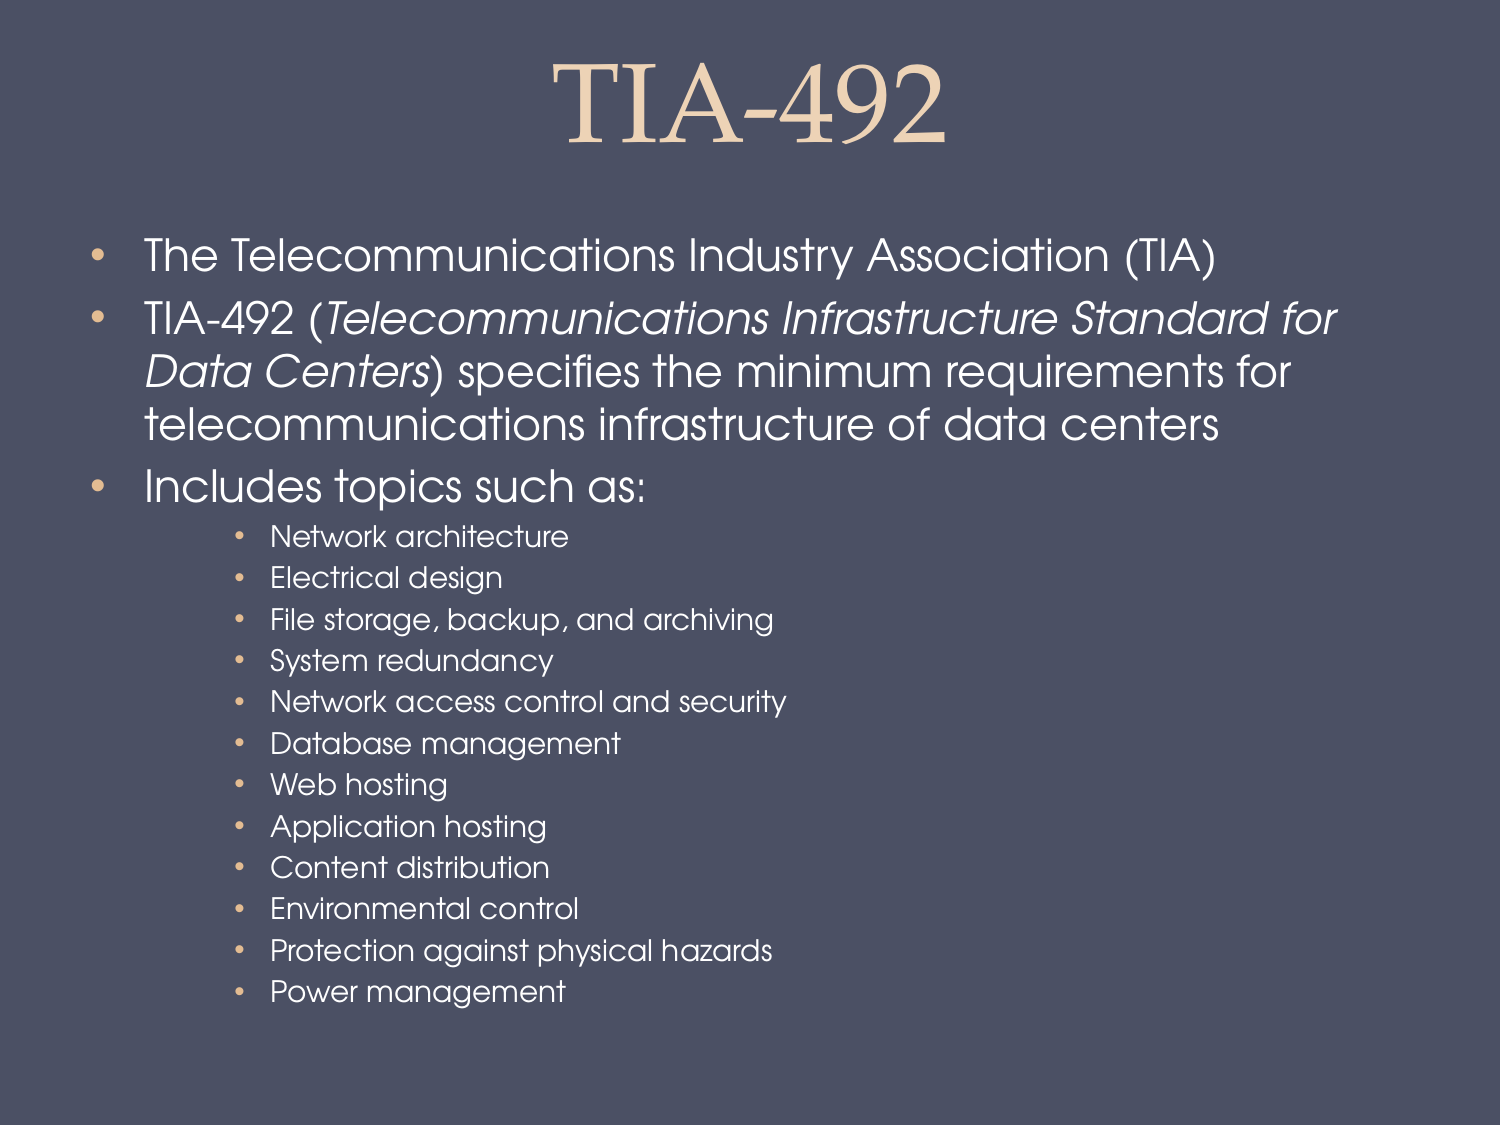

# TIA-492
The Telecommunications Industry Association (TIA)
TIA-492 (Telecommunications Infrastructure Standard for Data Centers) specifies the minimum requirements for telecommunications infrastructure of data centers
Includes topics such as:
Network architecture
Electrical design
File storage, backup, and archiving
System redundancy
Network access control and security
Database management
Web hosting
Application hosting
Content distribution
Environmental control
Protection against physical hazards
Power management